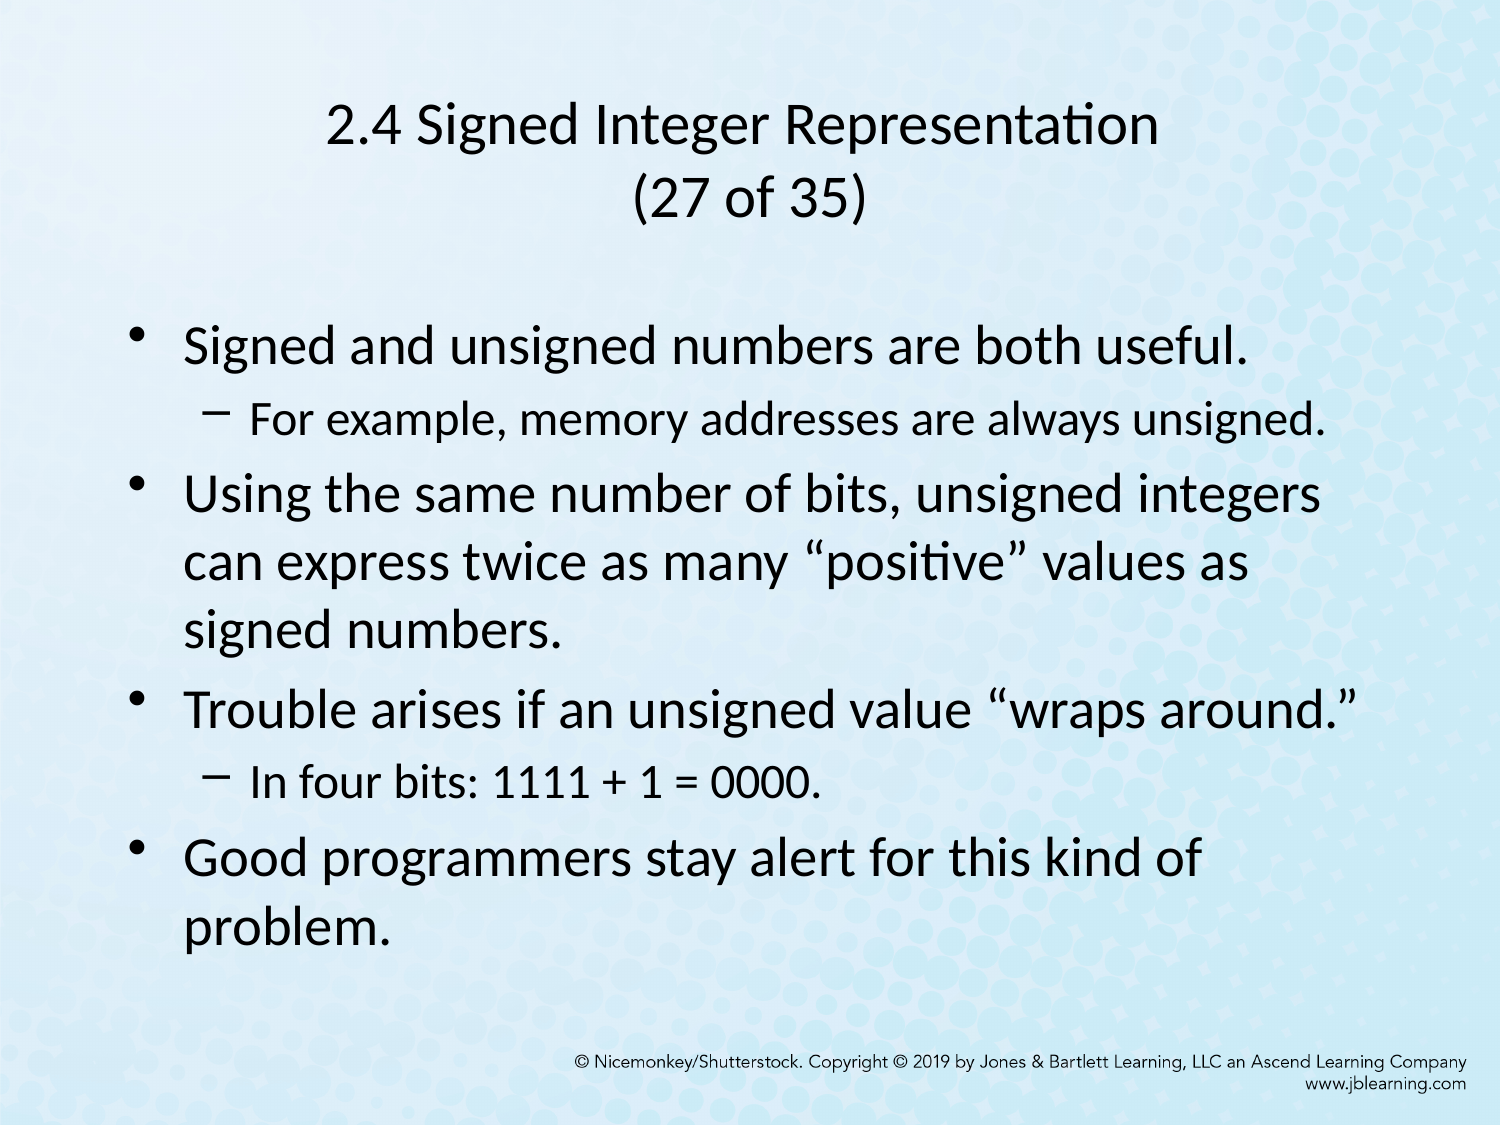

# 2.4 Signed Integer Representation (27 of 35)
Signed and unsigned numbers are both useful.
For example, memory addresses are always unsigned.
Using the same number of bits, unsigned integers can express twice as many “positive” values as signed numbers.
Trouble arises if an unsigned value “wraps around.”
In four bits: 1111 + 1 = 0000.
Good programmers stay alert for this kind of problem.